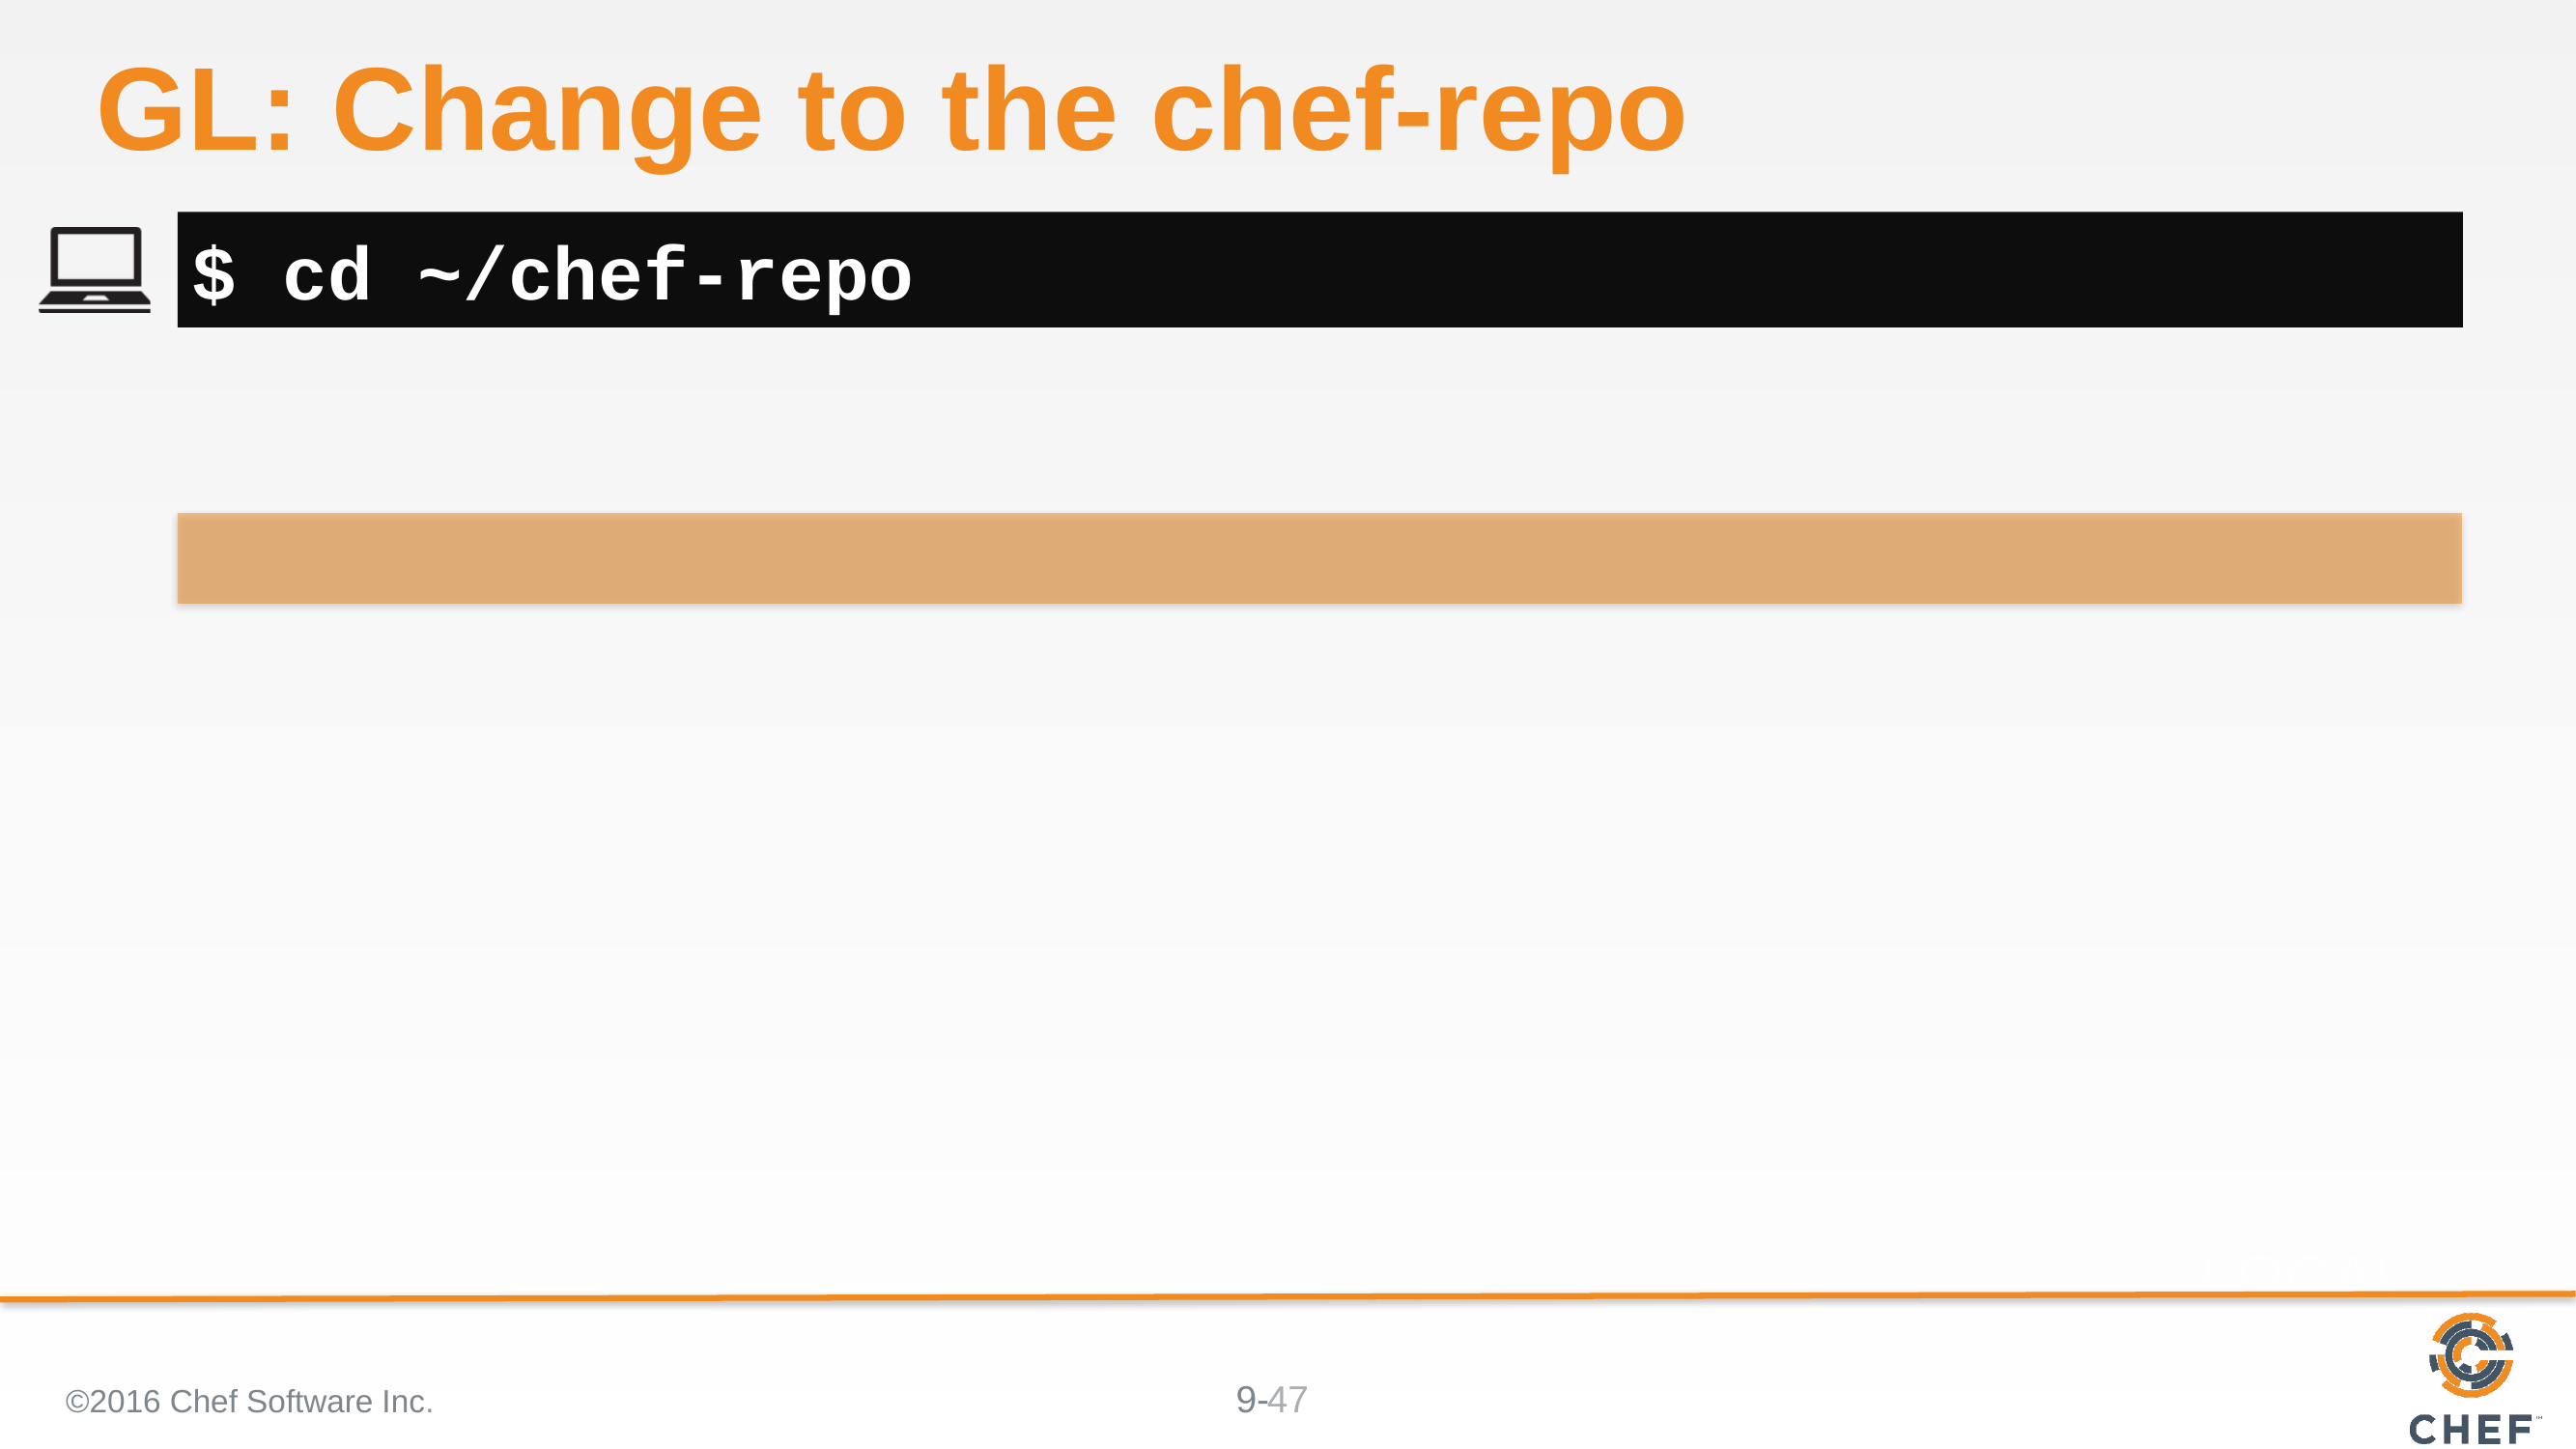

# GL: Change to the chef-repo
$ cd ~/chef-repo

©2016 Chef Software Inc.
47